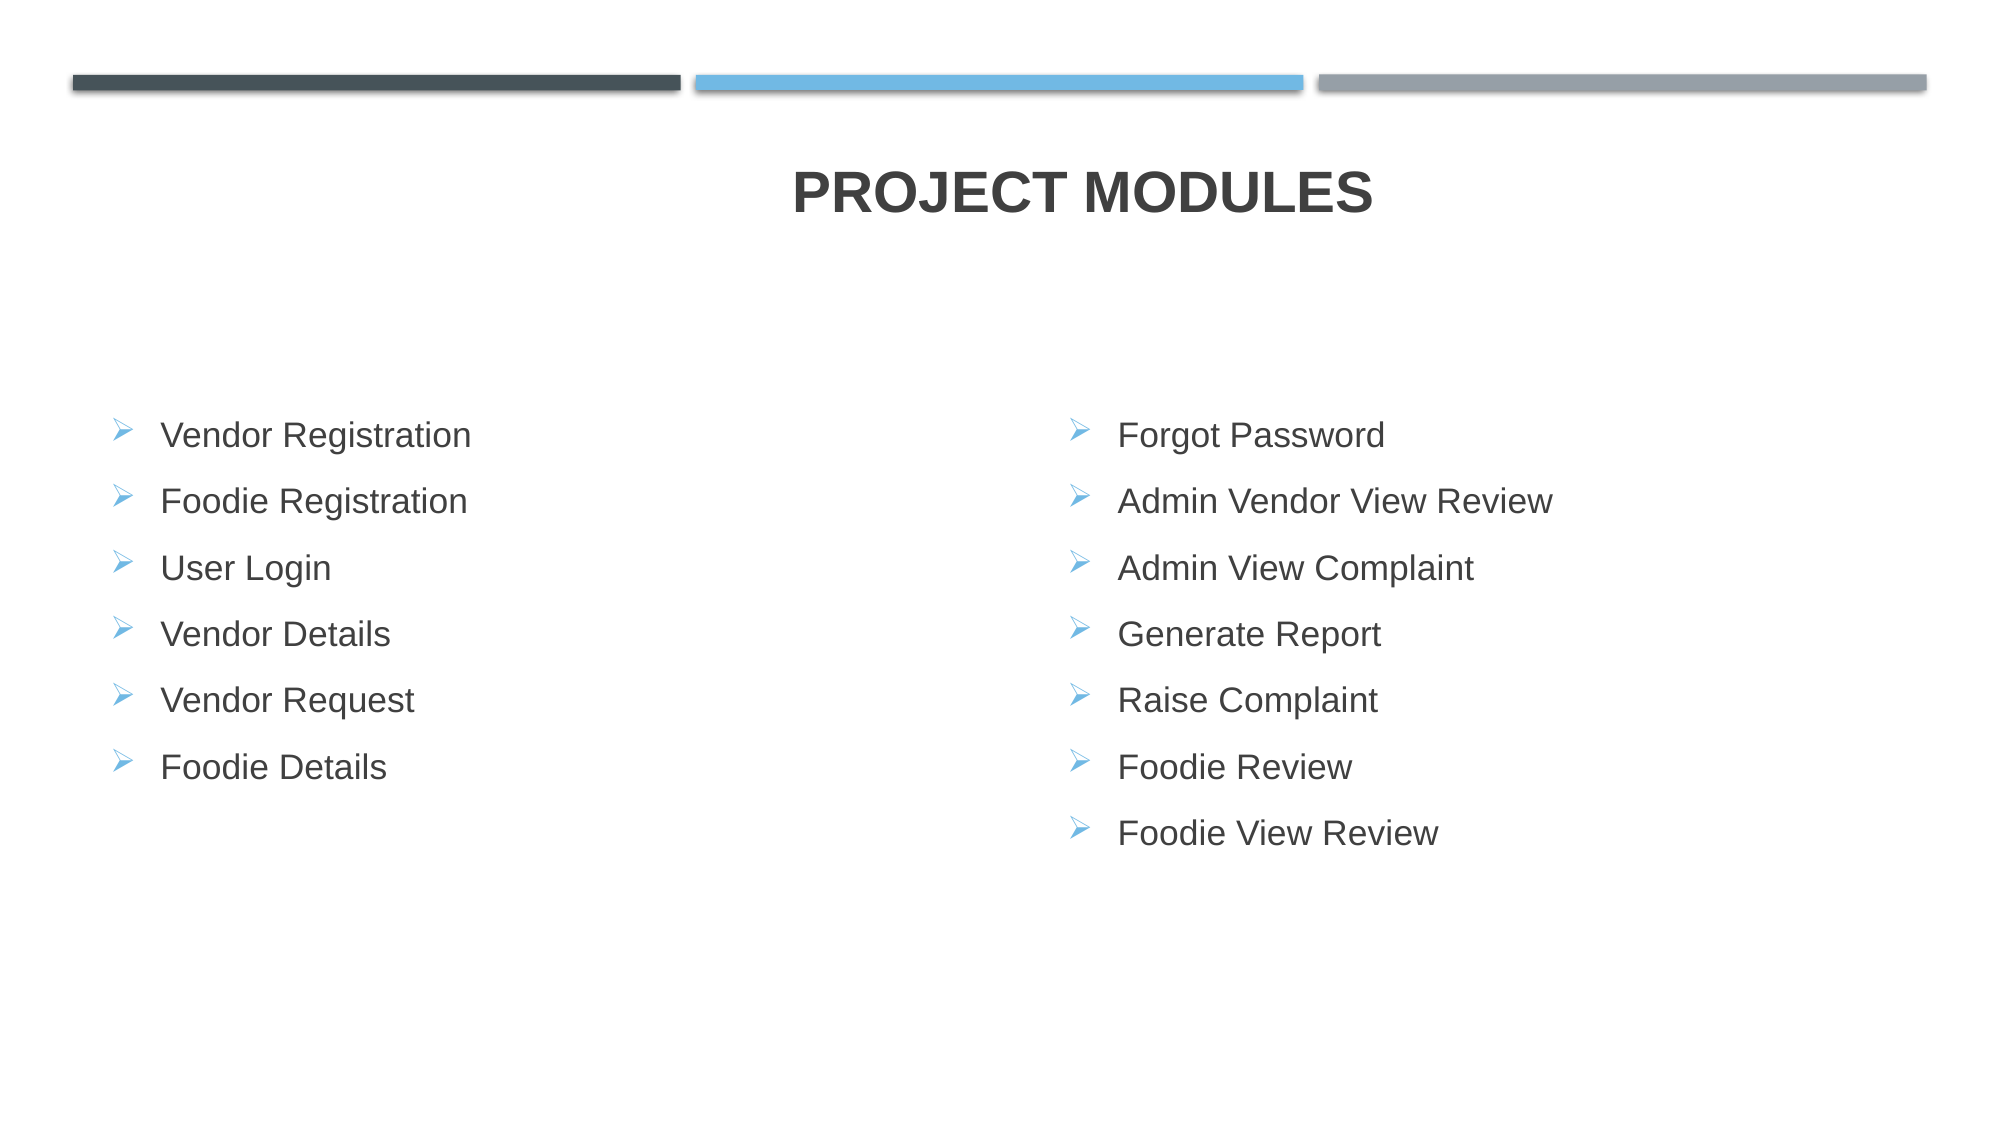

# Project modules
Vendor Registration
Foodie Registration
User Login
Vendor Details
Vendor Request
Foodie Details

Forgot Password
Admin Vendor View Review
Admin View Complaint
Generate Report
Raise Complaint
Foodie Review
Foodie View Review